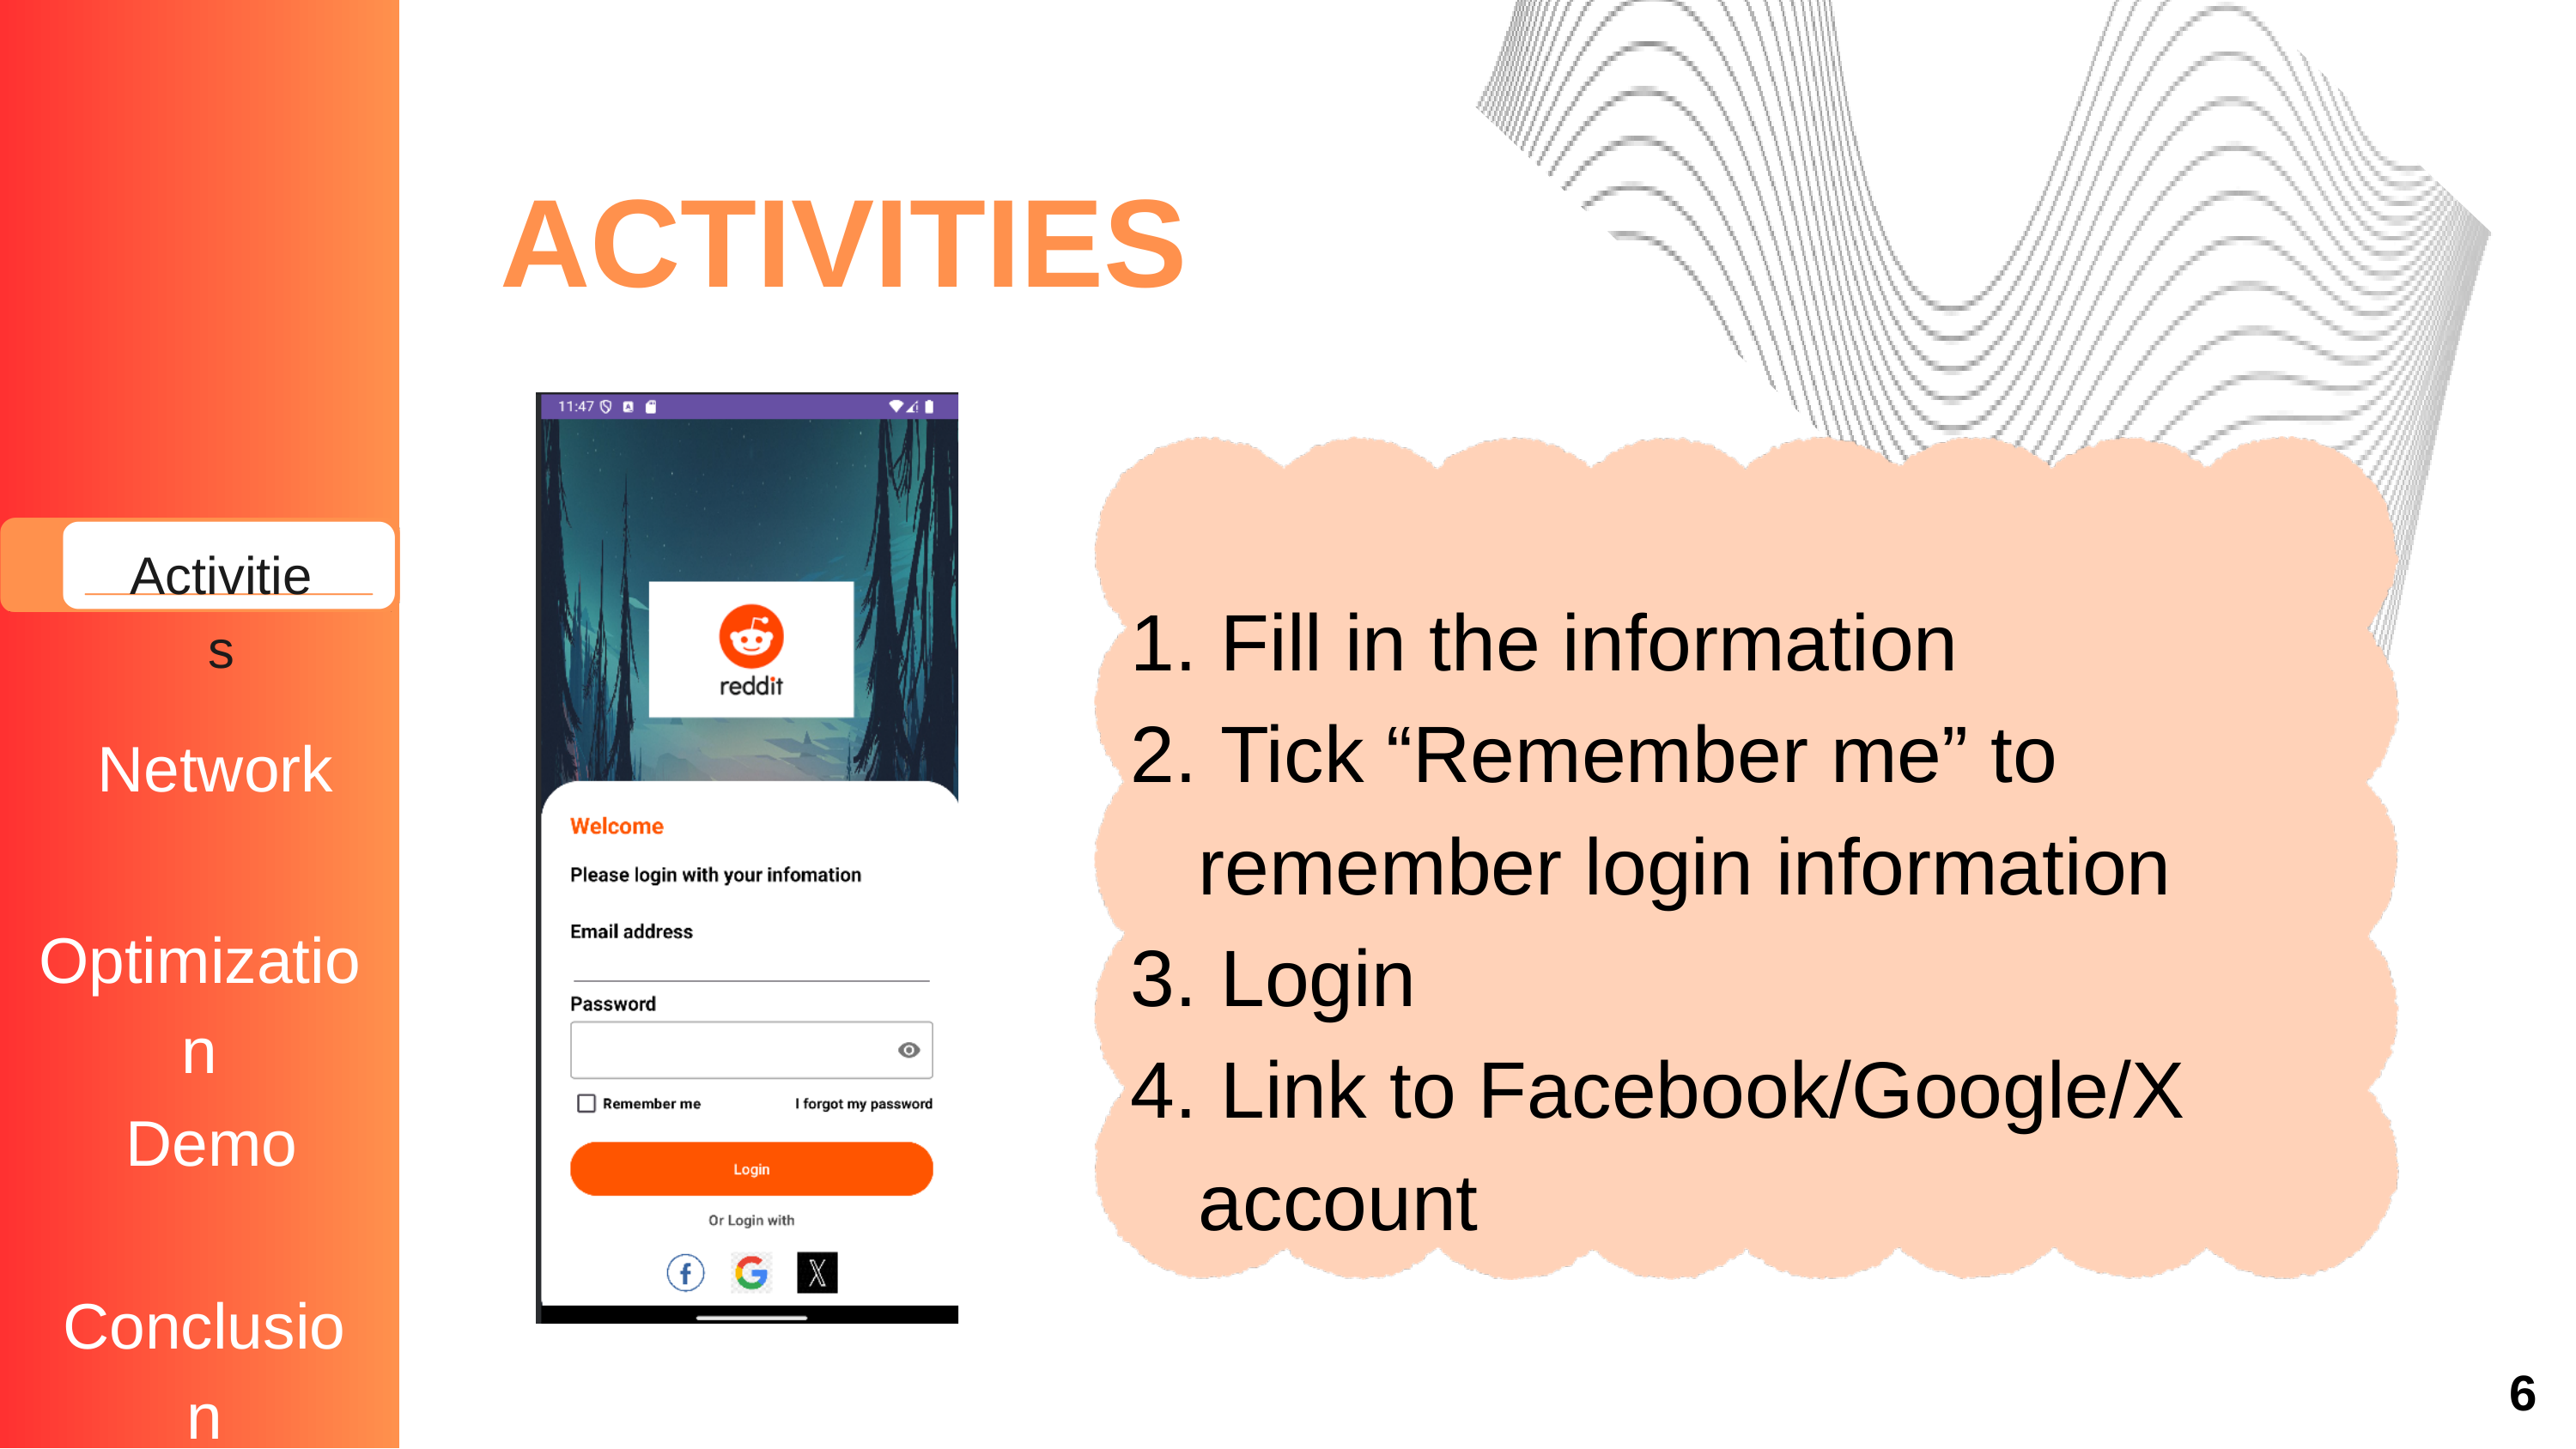

ACTIVITIES

Activities
 Fill in the information
 Tick “Remember me” to remember login information
 Login
 Link to Facebook/Google/X account
Network
Optimization
Demo
Conclusion
6